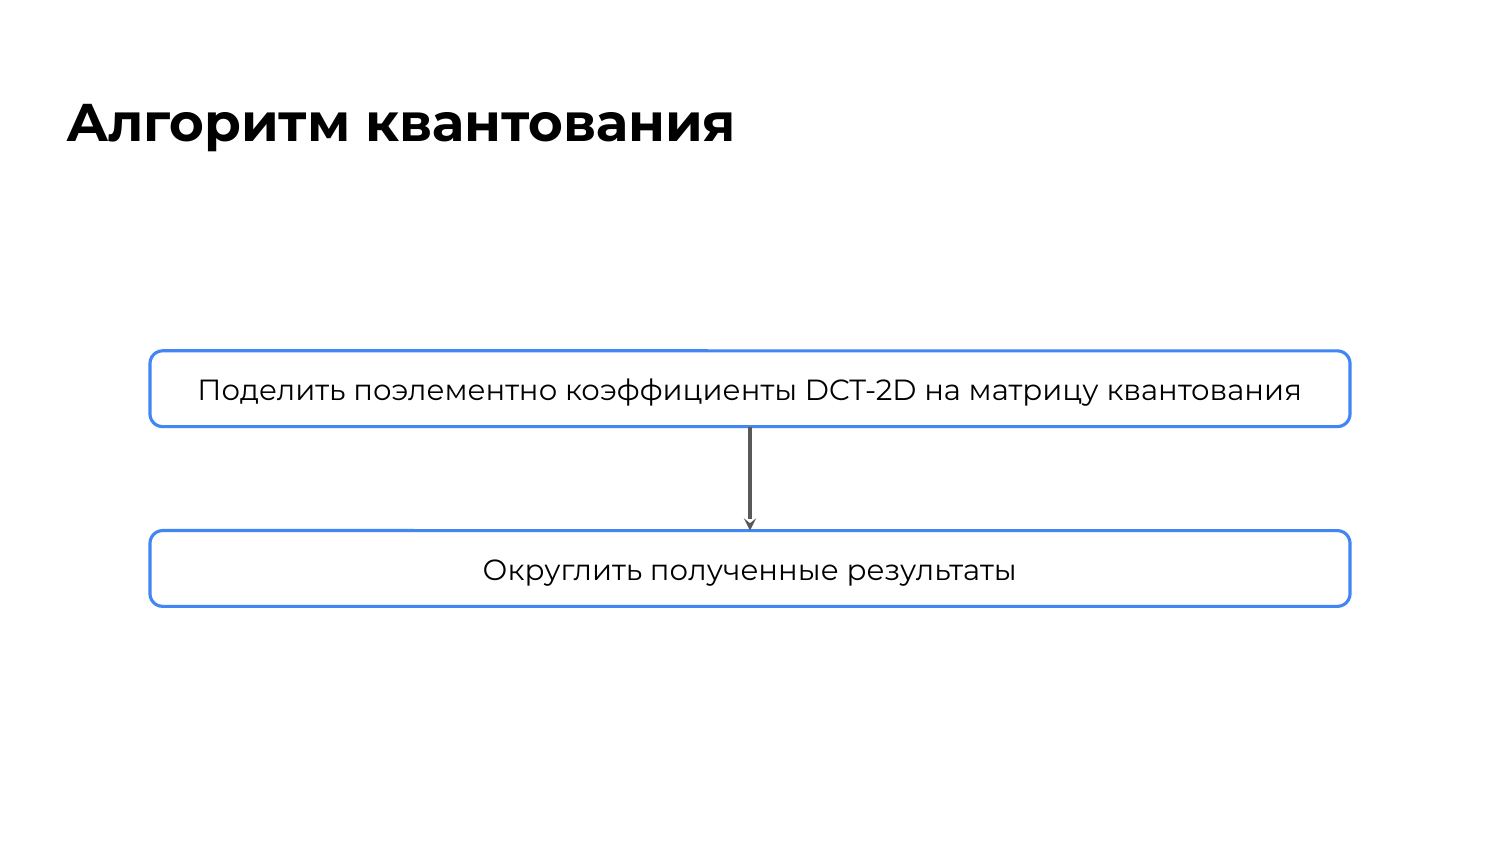

# Алгоритм квантования
Поделить поэлементно коэффициенты DCT-2D на матрицу квантования
Округлить полученные результаты